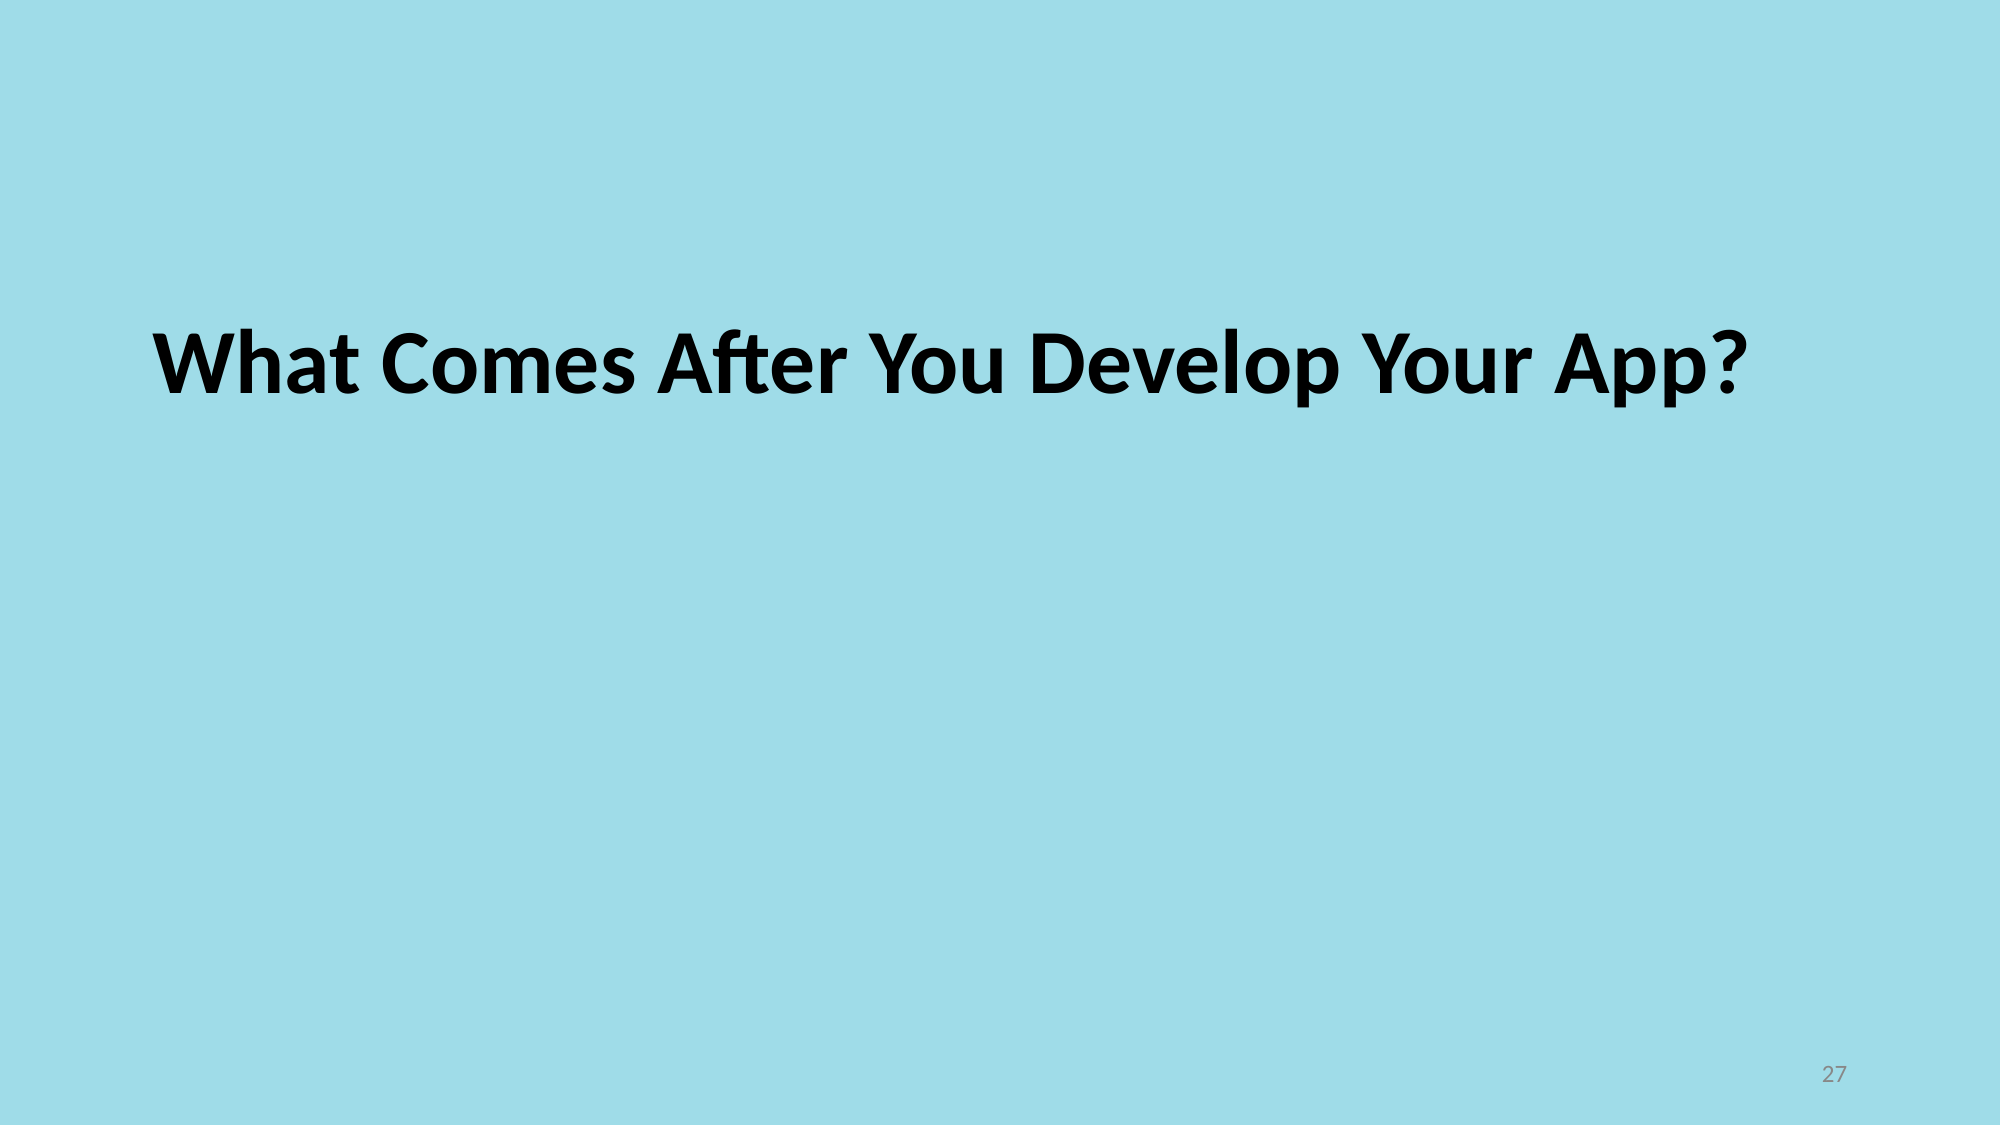

What Comes After You Develop Your App?
27